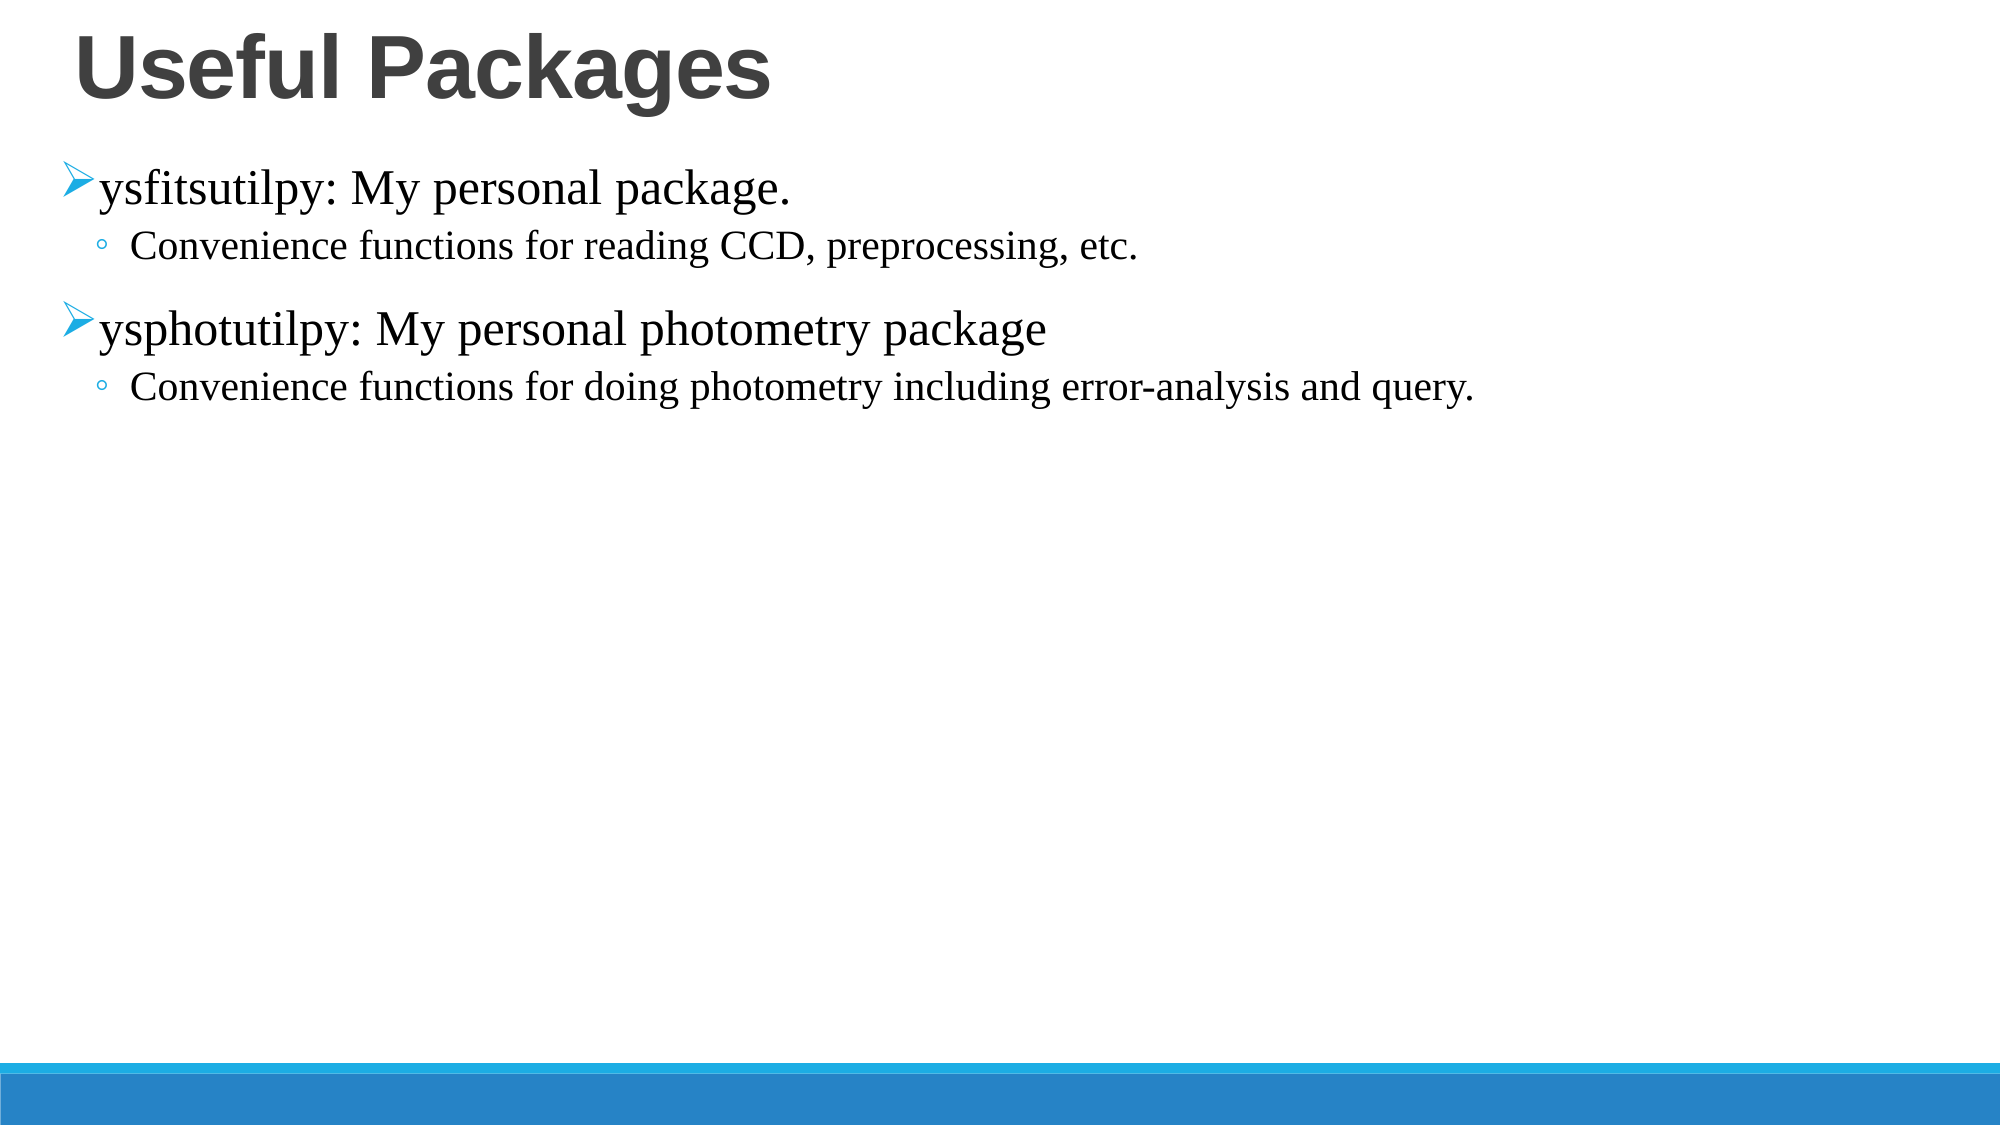

# Useful Packages
ysfitsutilpy: My personal package.
Convenience functions for reading CCD, preprocessing, etc.
ysphotutilpy: My personal photometry package
Convenience functions for doing photometry including error-analysis and query.